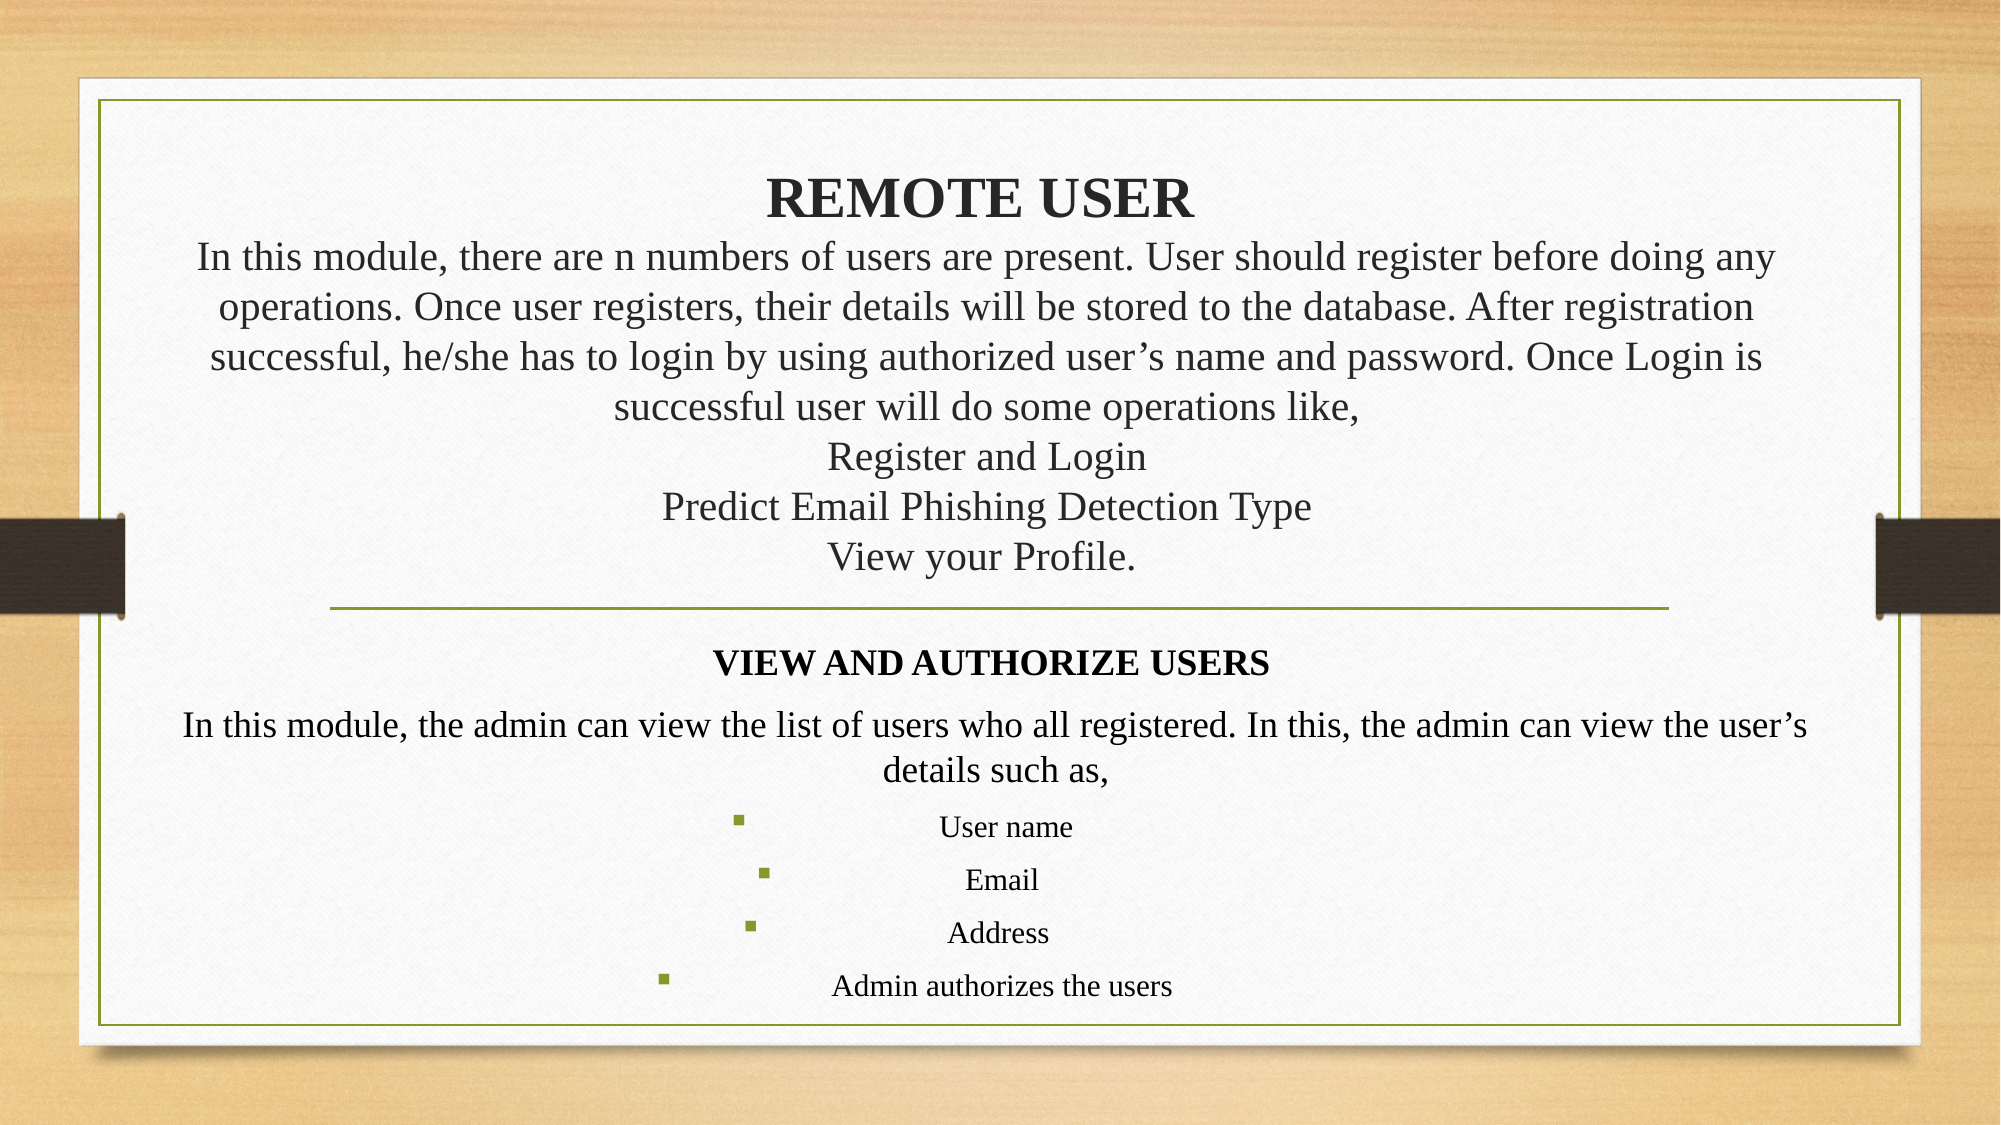

# REMOTE USER In this module, there are n numbers of users are present. User should register before doing any operations. Once user registers, their details will be stored to the database. After registration successful, he/she has to login by using authorized user’s name and password. Once Login is successful user will do some operations like, Register and Login Predict Email Phishing Detection Type View your Profile.
VIEW AND AUTHORIZE USERS
In this module, the admin can view the list of users who all registered. In this, the admin can view the user’s details such as,
 User name
Email
Address
Admin authorizes the users